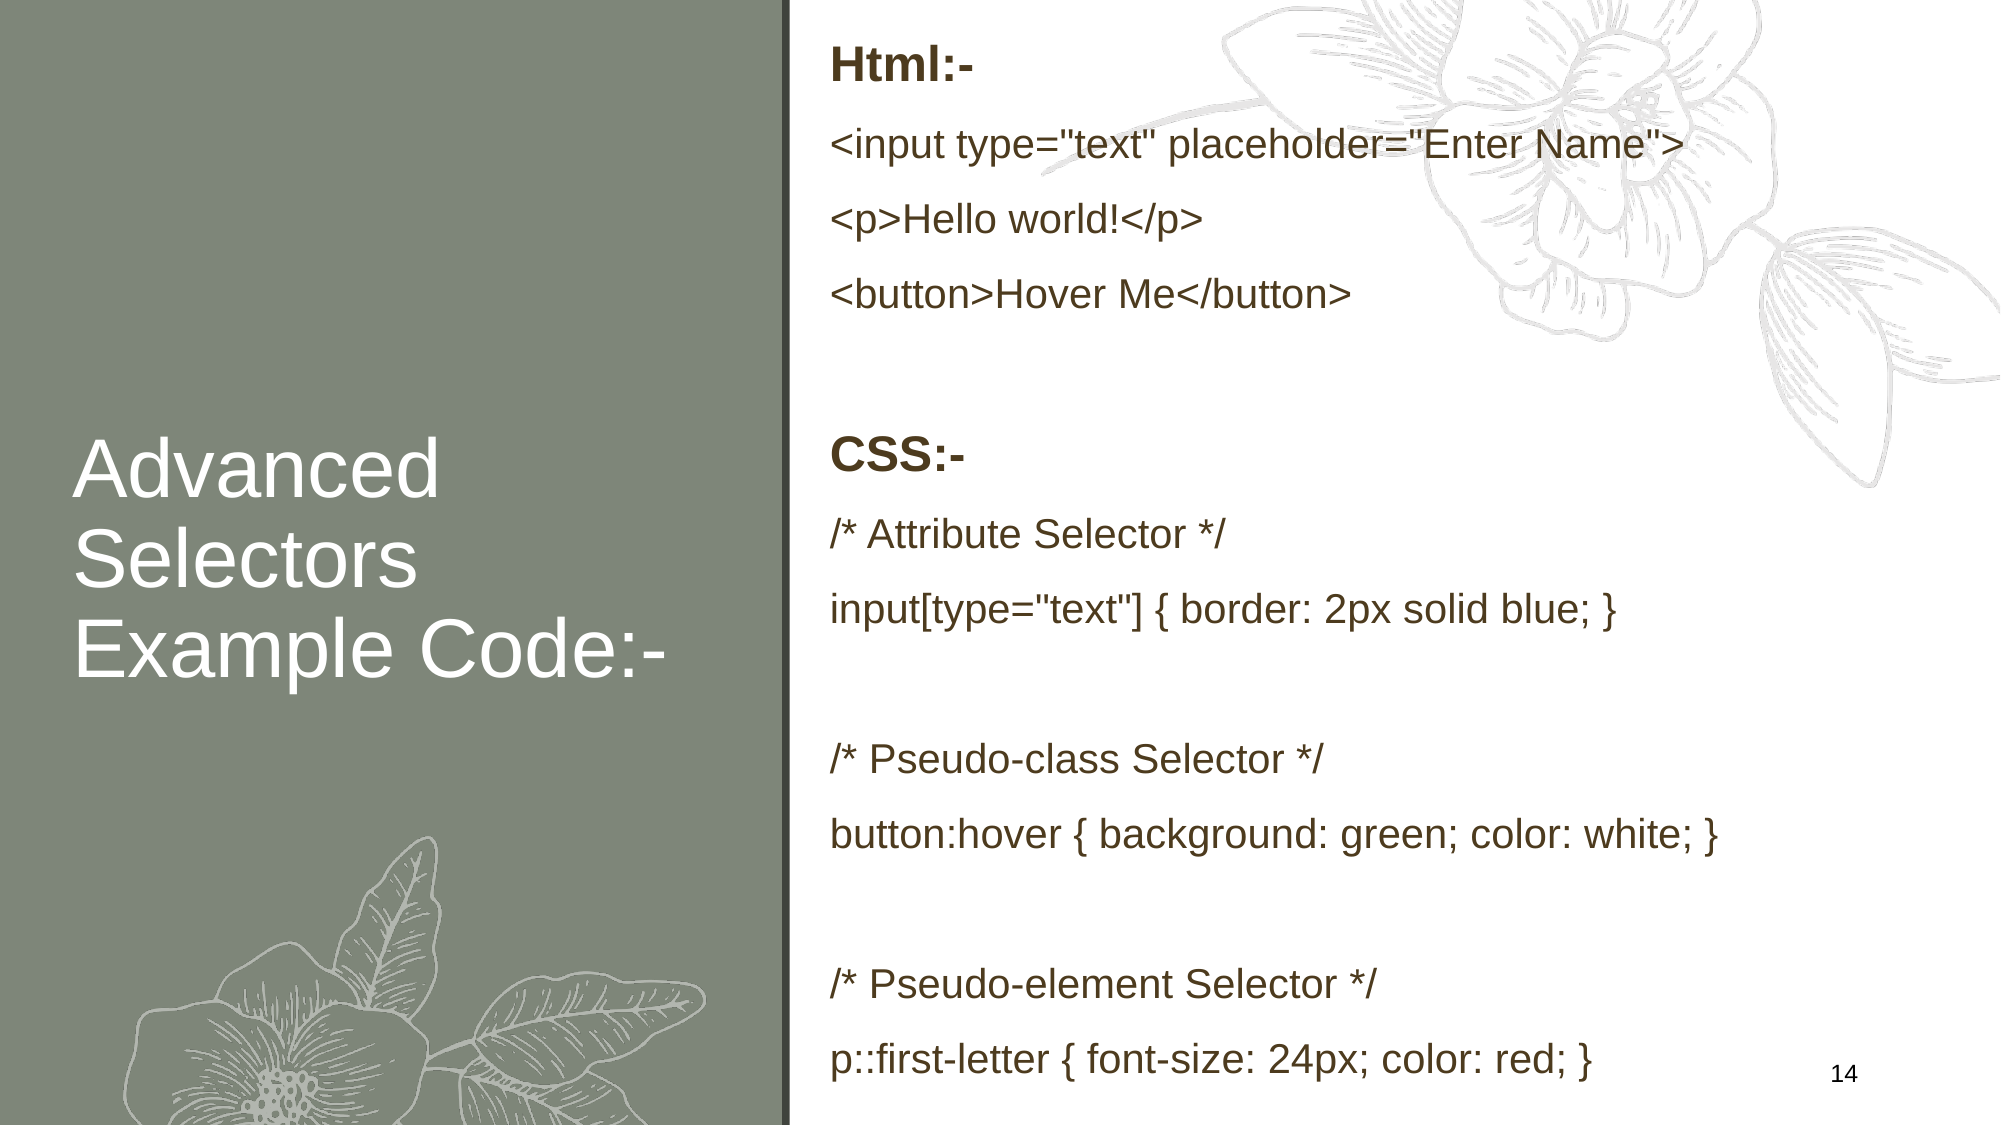

Html:-
<input type="text" placeholder="Enter Name">
<p>Hello world!</p>
<button>Hover Me</button>

CSS:-
/* Attribute Selector */
input[type="text"] { border: 2px solid blue; }

/* Pseudo-class Selector */
button:hover { background: green; color: white; }

/* Pseudo-element Selector */
p::first-letter { font-size: 24px; color: red; }
# Advanced Selectors Example Code:-
14